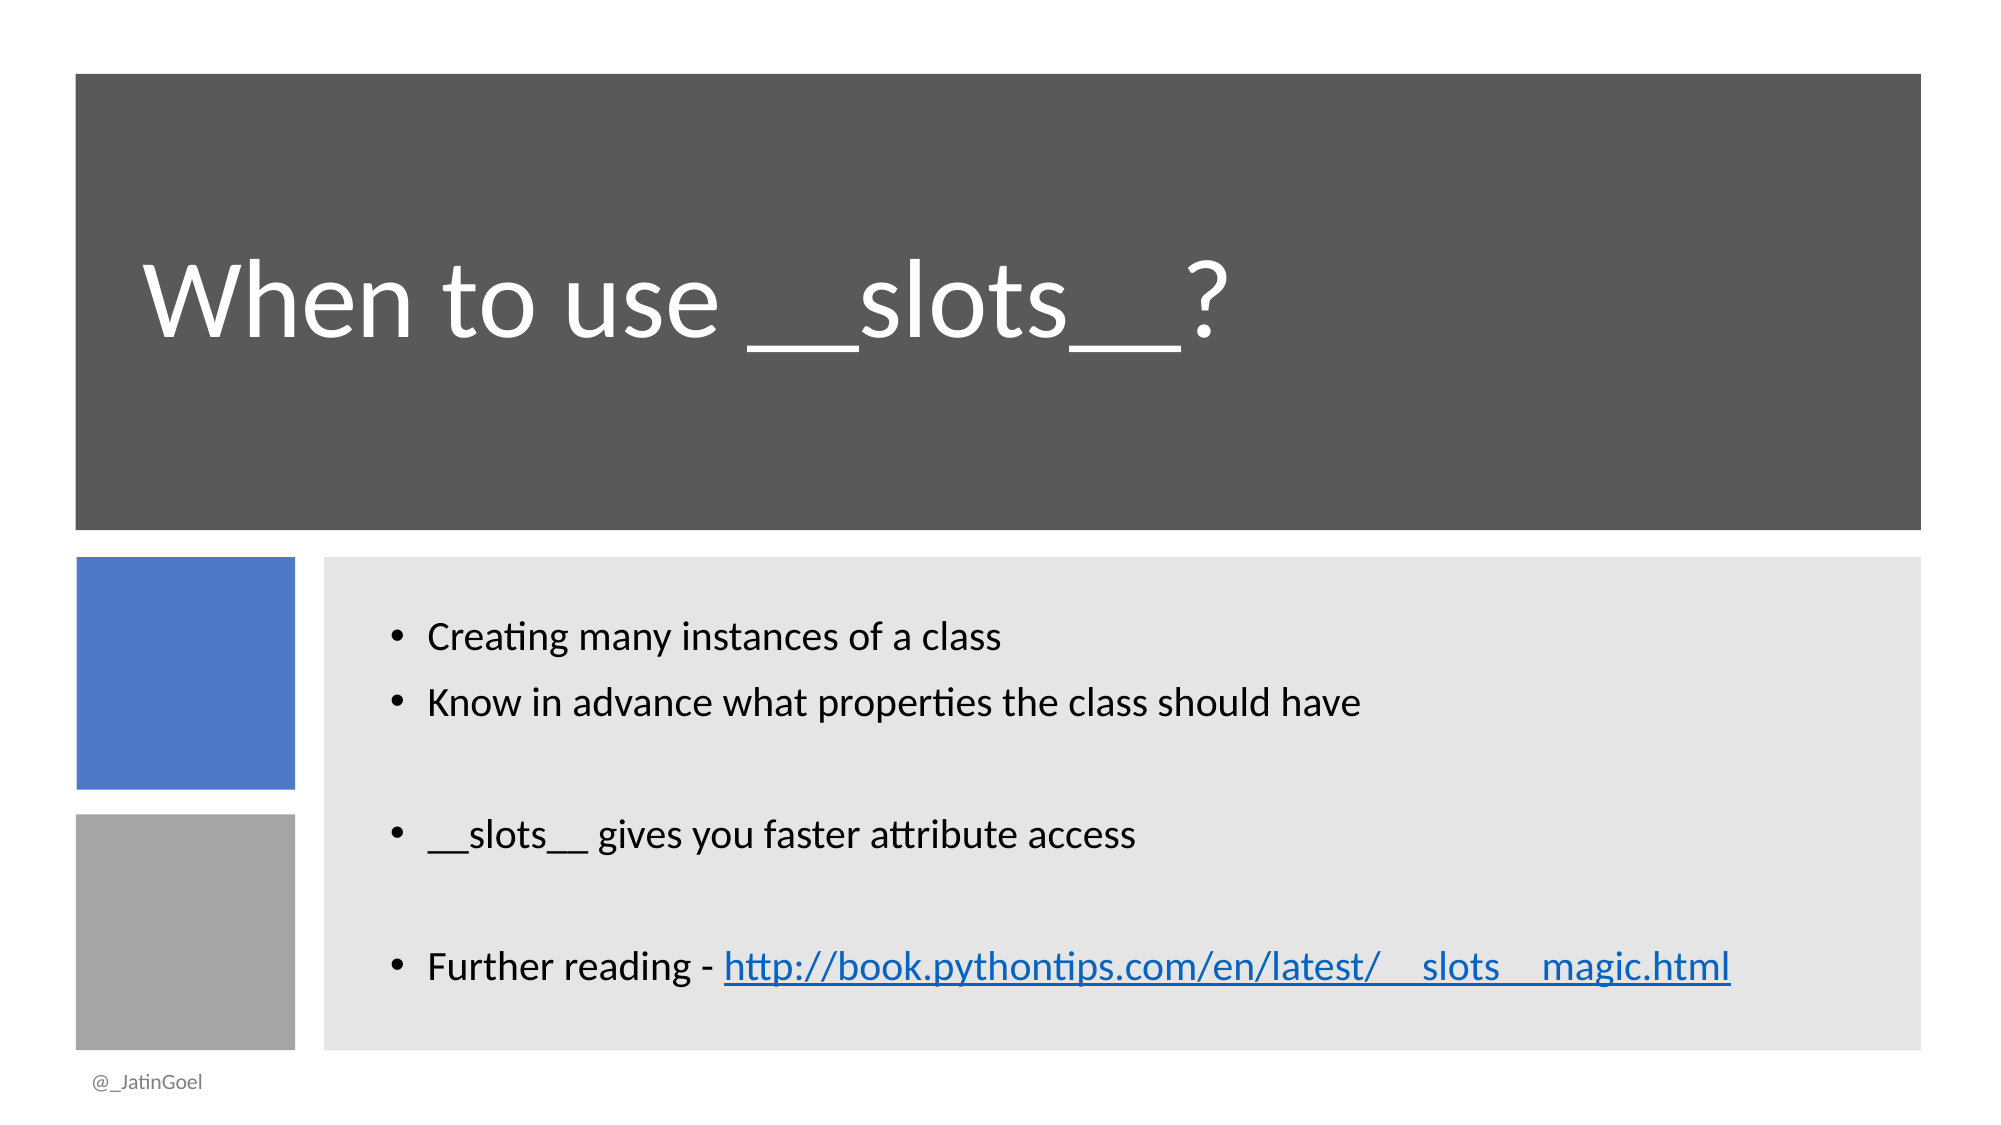

# When to use __slots__?

Creating many instances of a class
Know in advance what properties the class should have

__slots__ gives you faster attribute access

Further reading - http://book.pythontips.com/en/latest/__slots__magic.html

@_JatinGoel